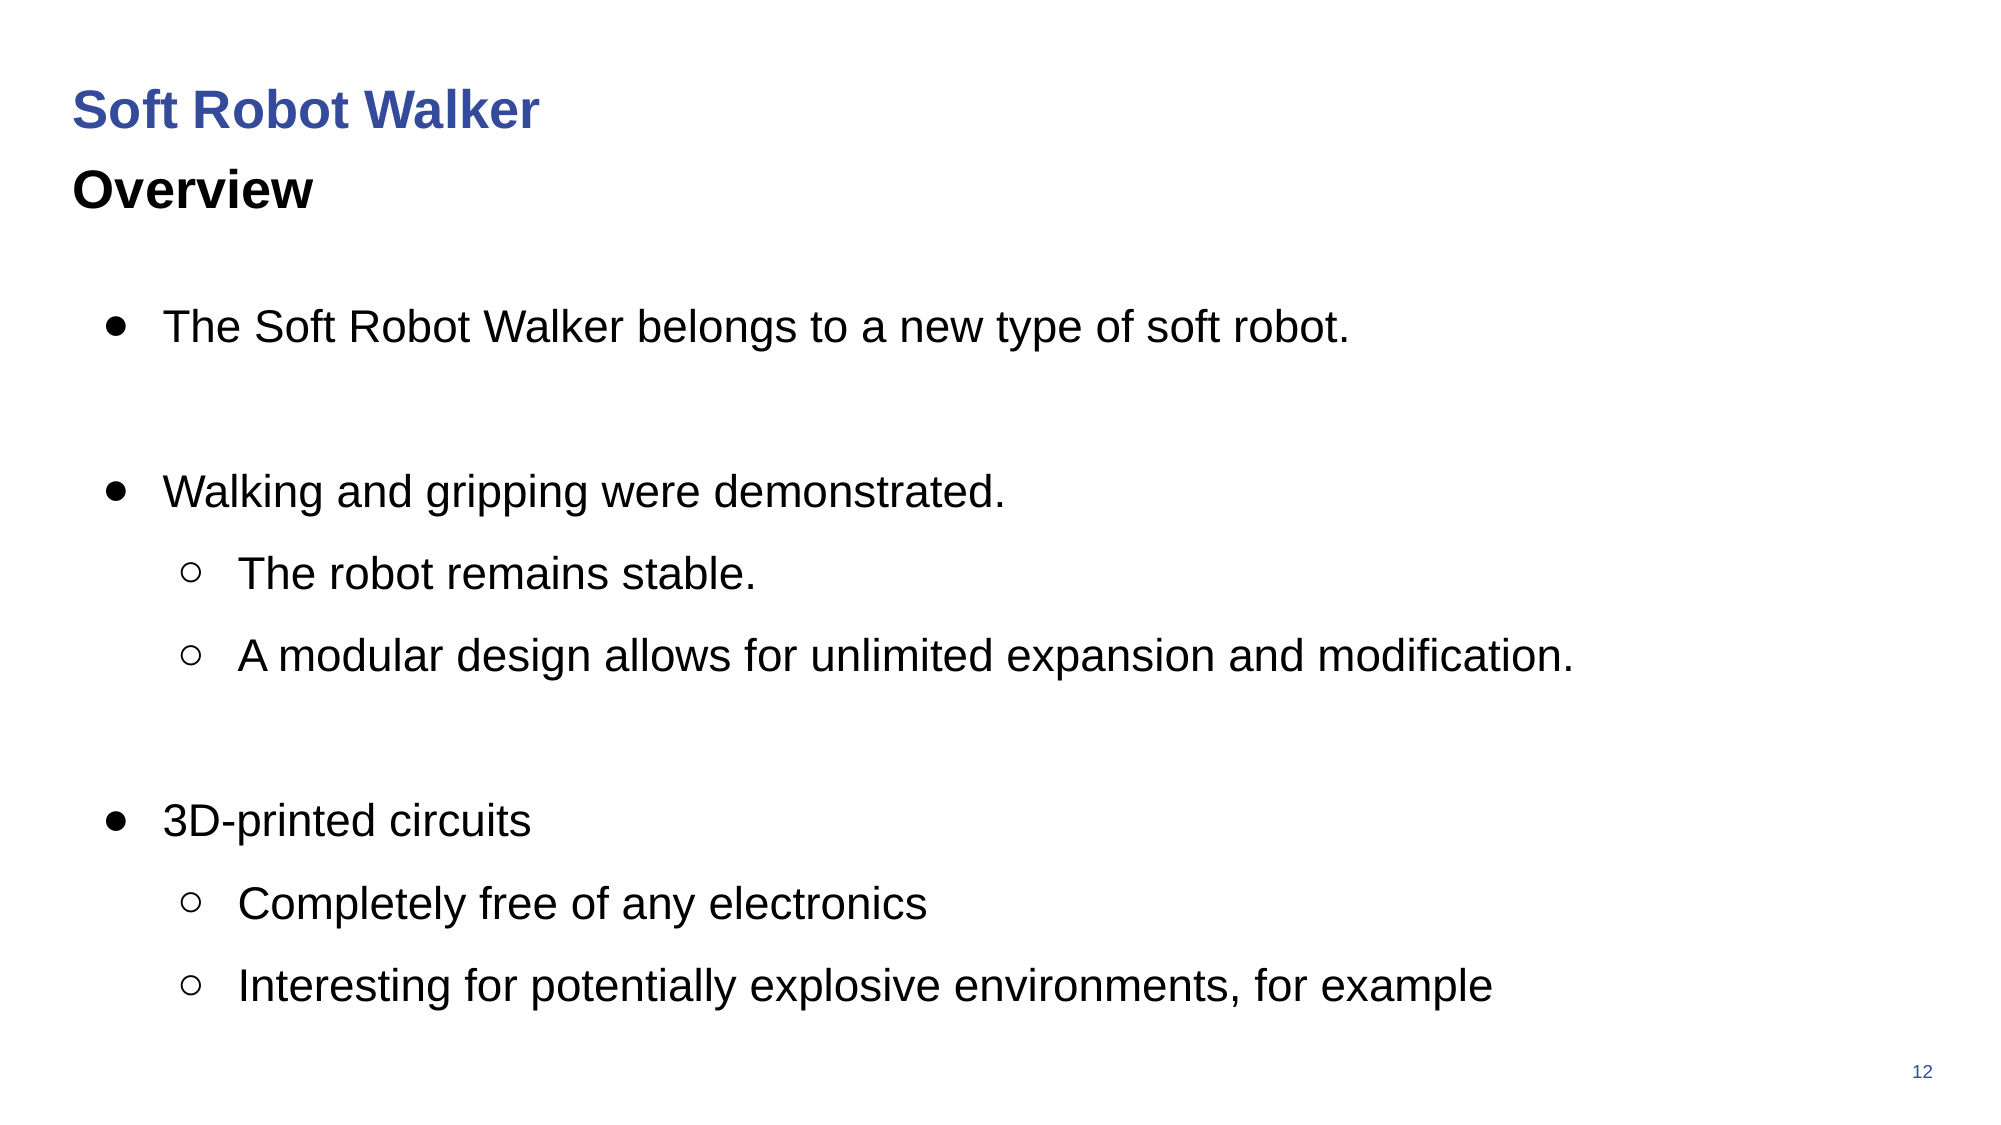

# Soft Robot Walker Overview
The Soft Robot Walker belongs to a new type of soft robot.

Walking and gripping were demonstrated.
The robot remains stable.
A modular design allows for unlimited expansion and modification.

3D-printed circuits
Completely free of any electronics
Interesting for potentially explosive environments, for example

12